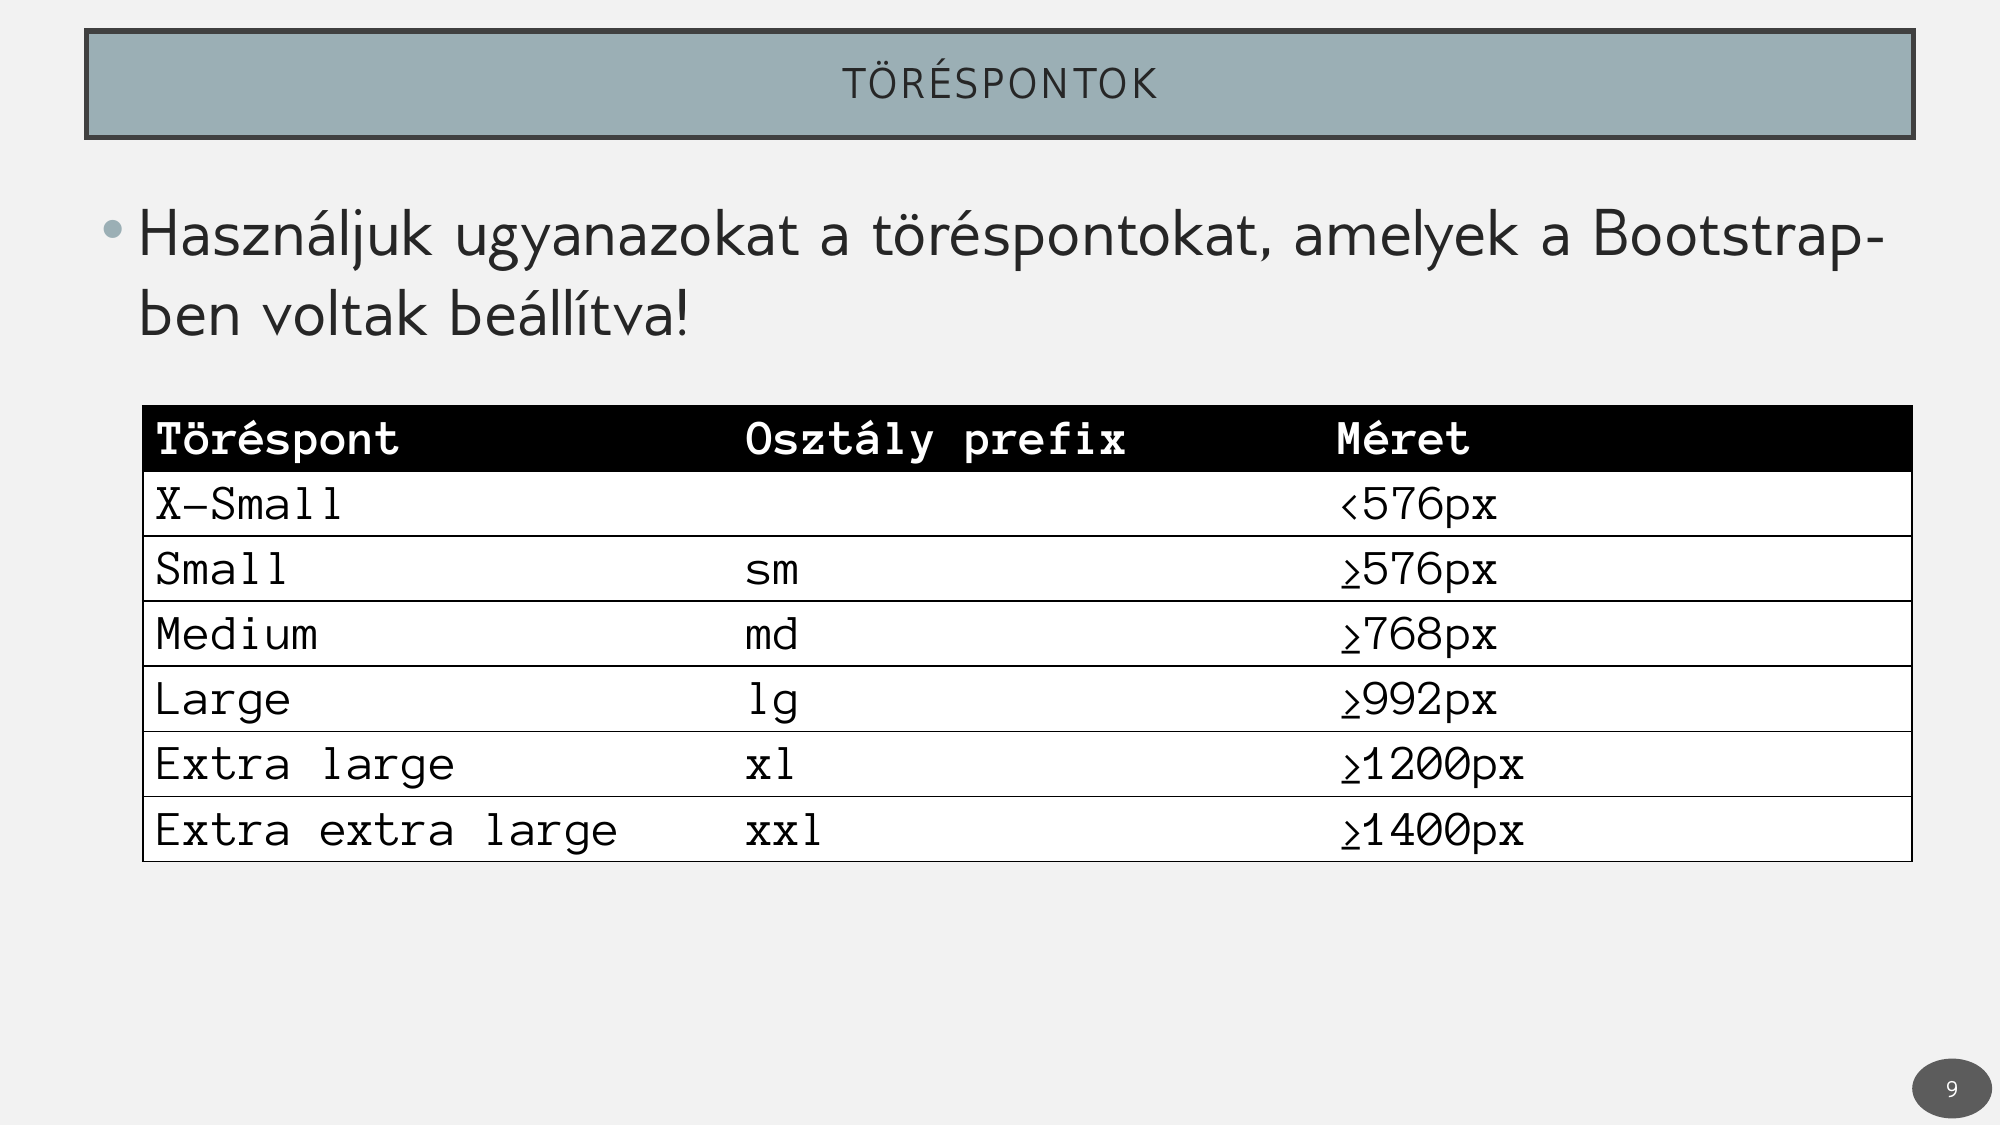

# Töréspontok
Használjuk ugyanazokat a töréspontokat, amelyek a Bootstrap-ben voltak beállítva!
| Töréspont | Osztály prefix | Méret |
| --- | --- | --- |
| X-Small |  | <576px |
| Small | sm | ≥576px |
| Medium | md | ≥768px |
| Large | lg | ≥992px |
| Extra large | xl | ≥1200px |
| Extra extra large | xxl | ≥1400px |
9